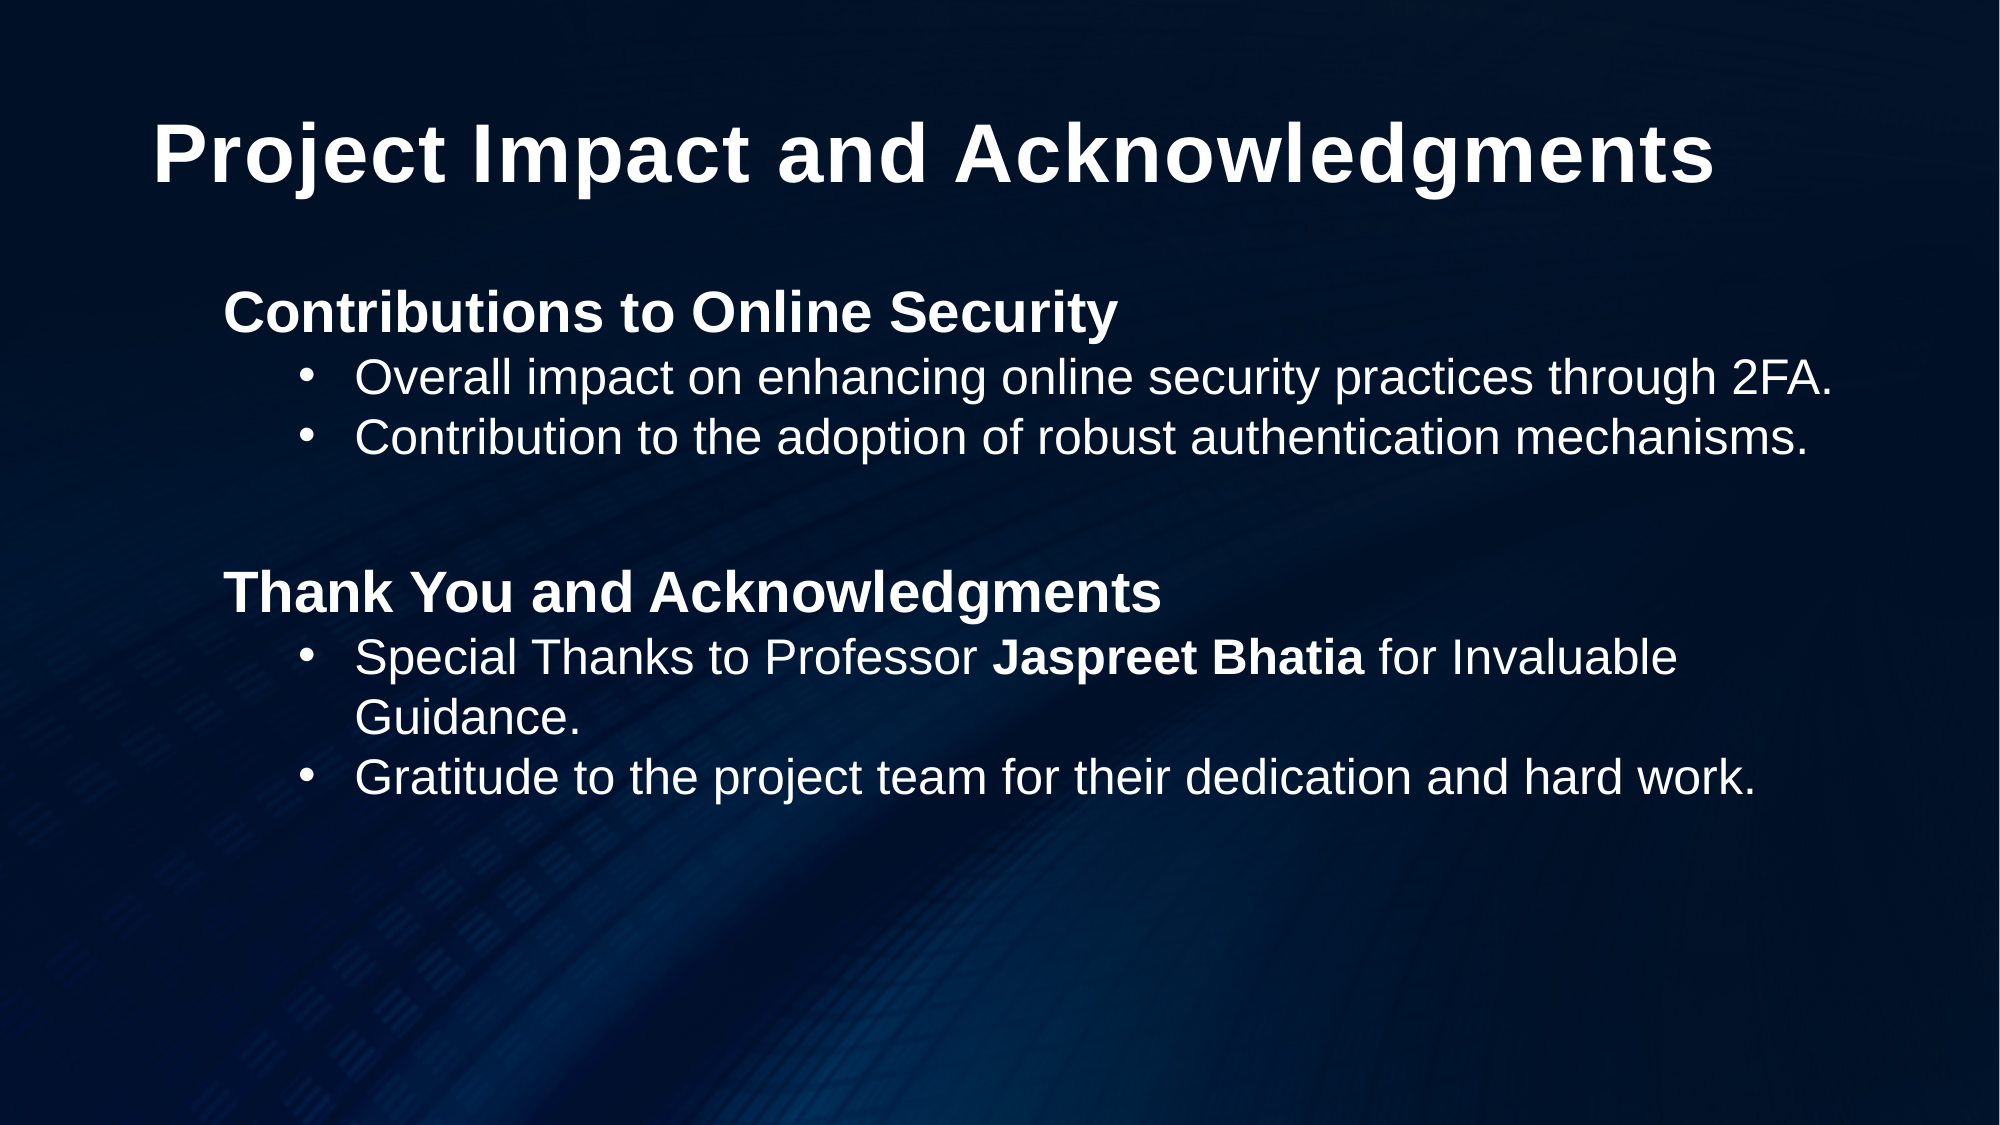

# Project Impact and Acknowledgments

Contributions to Online Security
Overall impact on enhancing online security practices through 2FA.
Contribution to the adoption of robust authentication mechanisms.

Thank You and Acknowledgments
Special Thanks to Professor Jaspreet Bhatia for Invaluable Guidance.
Gratitude to the project team for their dedication and hard work.